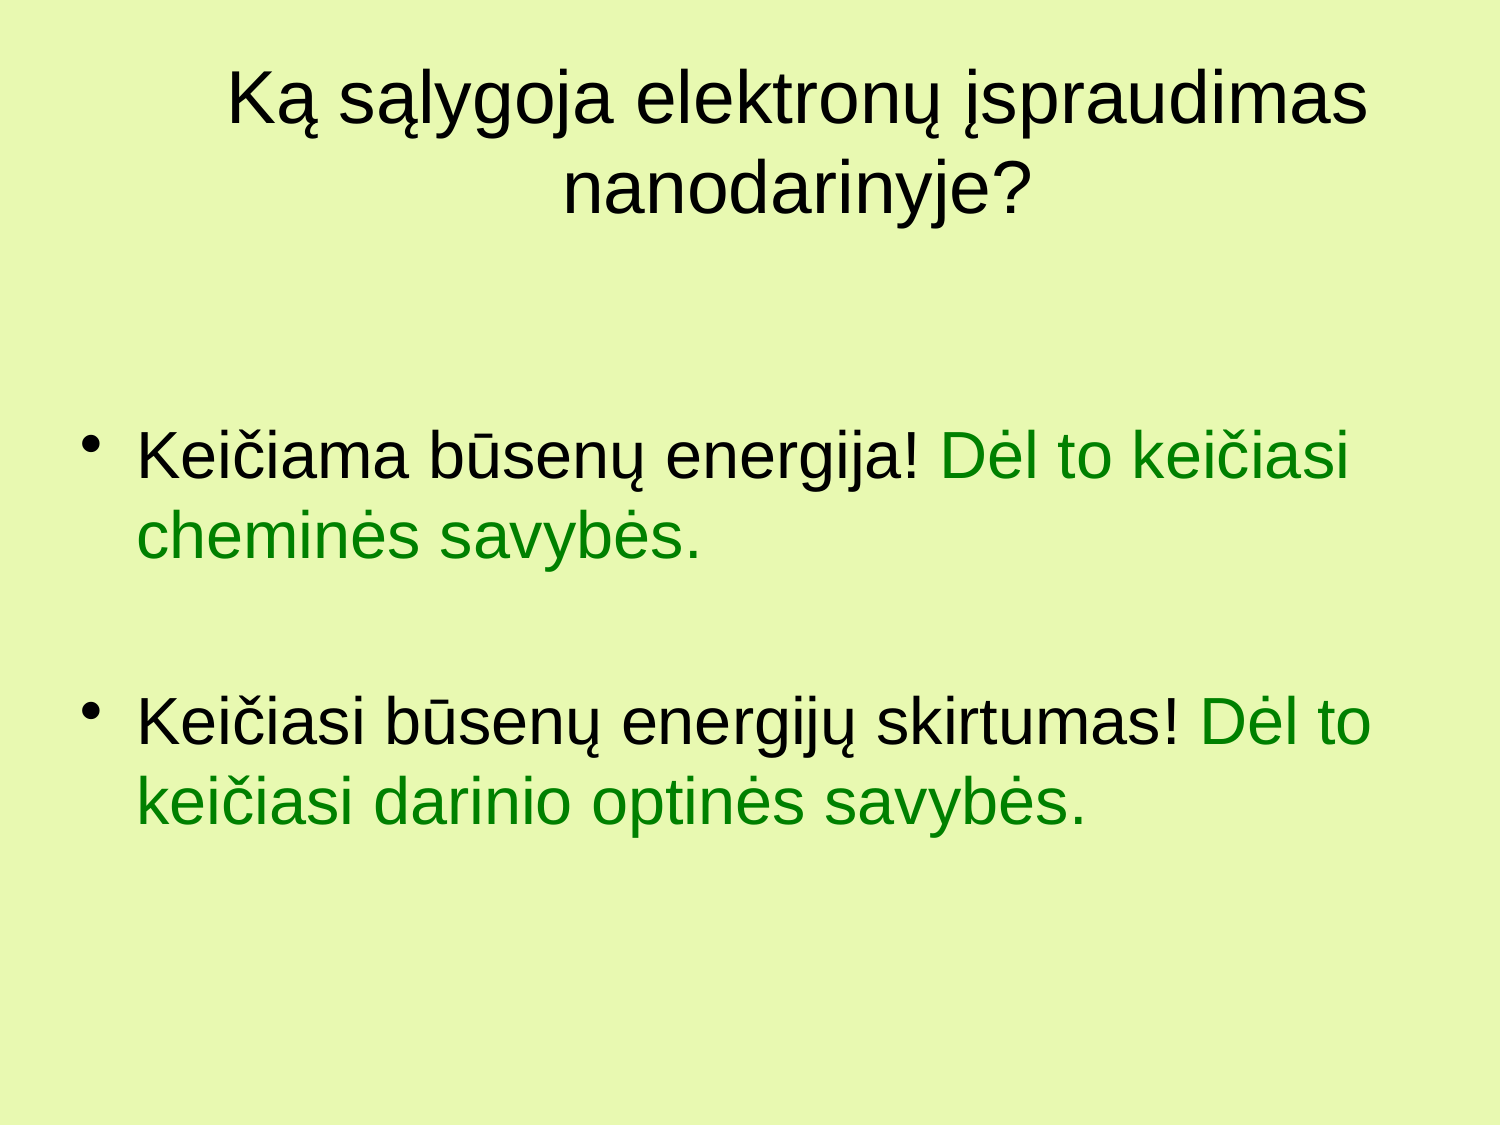

Ką sąlygoja elektronų įspraudimas nanodarinyje?
Keičiama būsenų energija! Dėl to keičiasi cheminės savybės.

Keičiasi būsenų energijų skirtumas! Dėl to keičiasi darinio optinės savybės.